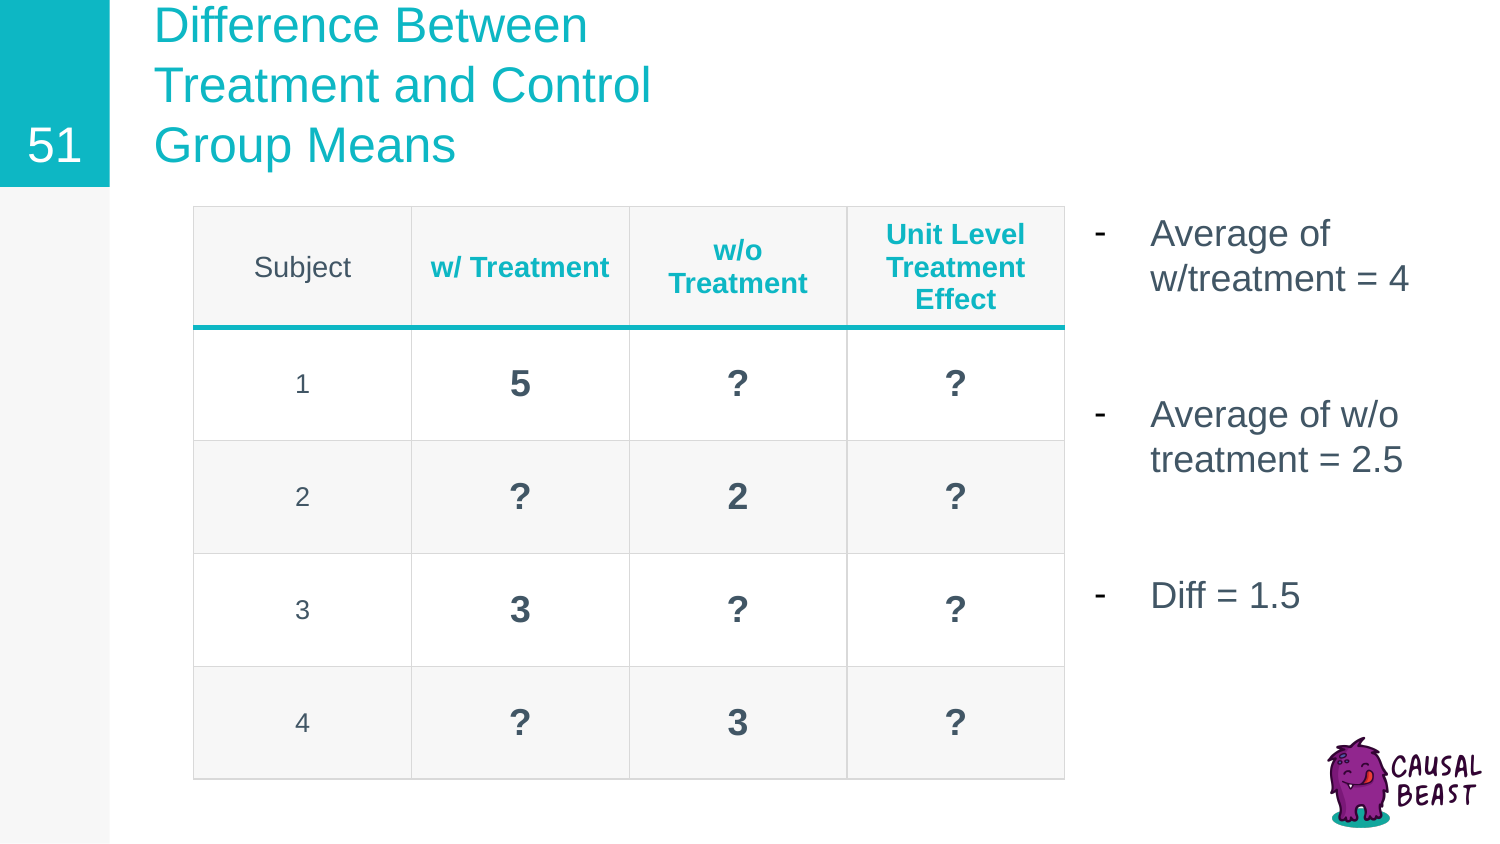

51
# Difference Between Treatment and Control Group Means
Average of w/treatment = 4

Average of w/o treatment = 2.5

Diff = 1.5

| Subject | w/ Treatment | w/o Treatment | Unit Level Treatment Effect |
| --- | --- | --- | --- |
| 1 | 5 | ? | ? |
| 2 | ? | 2 | ? |
| 3 | 3 | ? | ? |
| 4 | ? | 3 | ? |